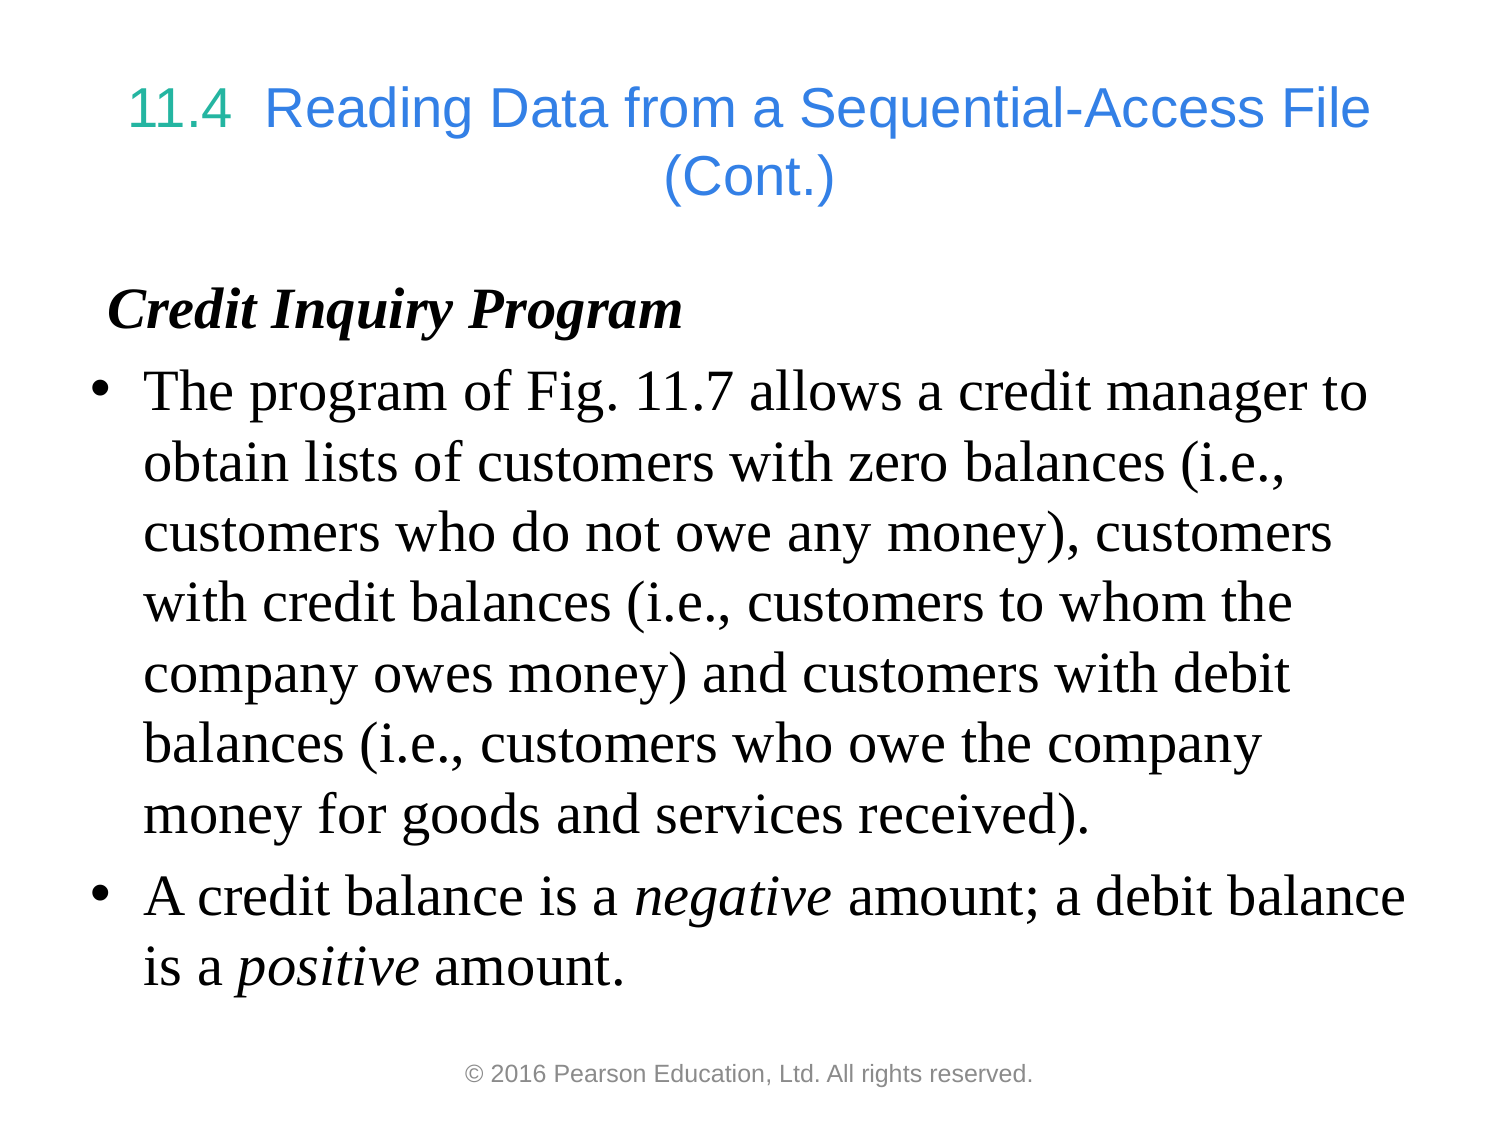

# 11.4  Reading Data from a Sequential-Access File (Cont.)
Credit Inquiry Program
The program of Fig. 11.7 allows a credit manager to obtain lists of customers with zero balances (i.e., customers who do not owe any money), customers with credit balances (i.e., customers to whom the company owes money) and customers with debit balances (i.e., customers who owe the company money for goods and services received).
A credit balance is a negative amount; a debit balance is a positive amount.
© 2016 Pearson Education, Ltd. All rights reserved.